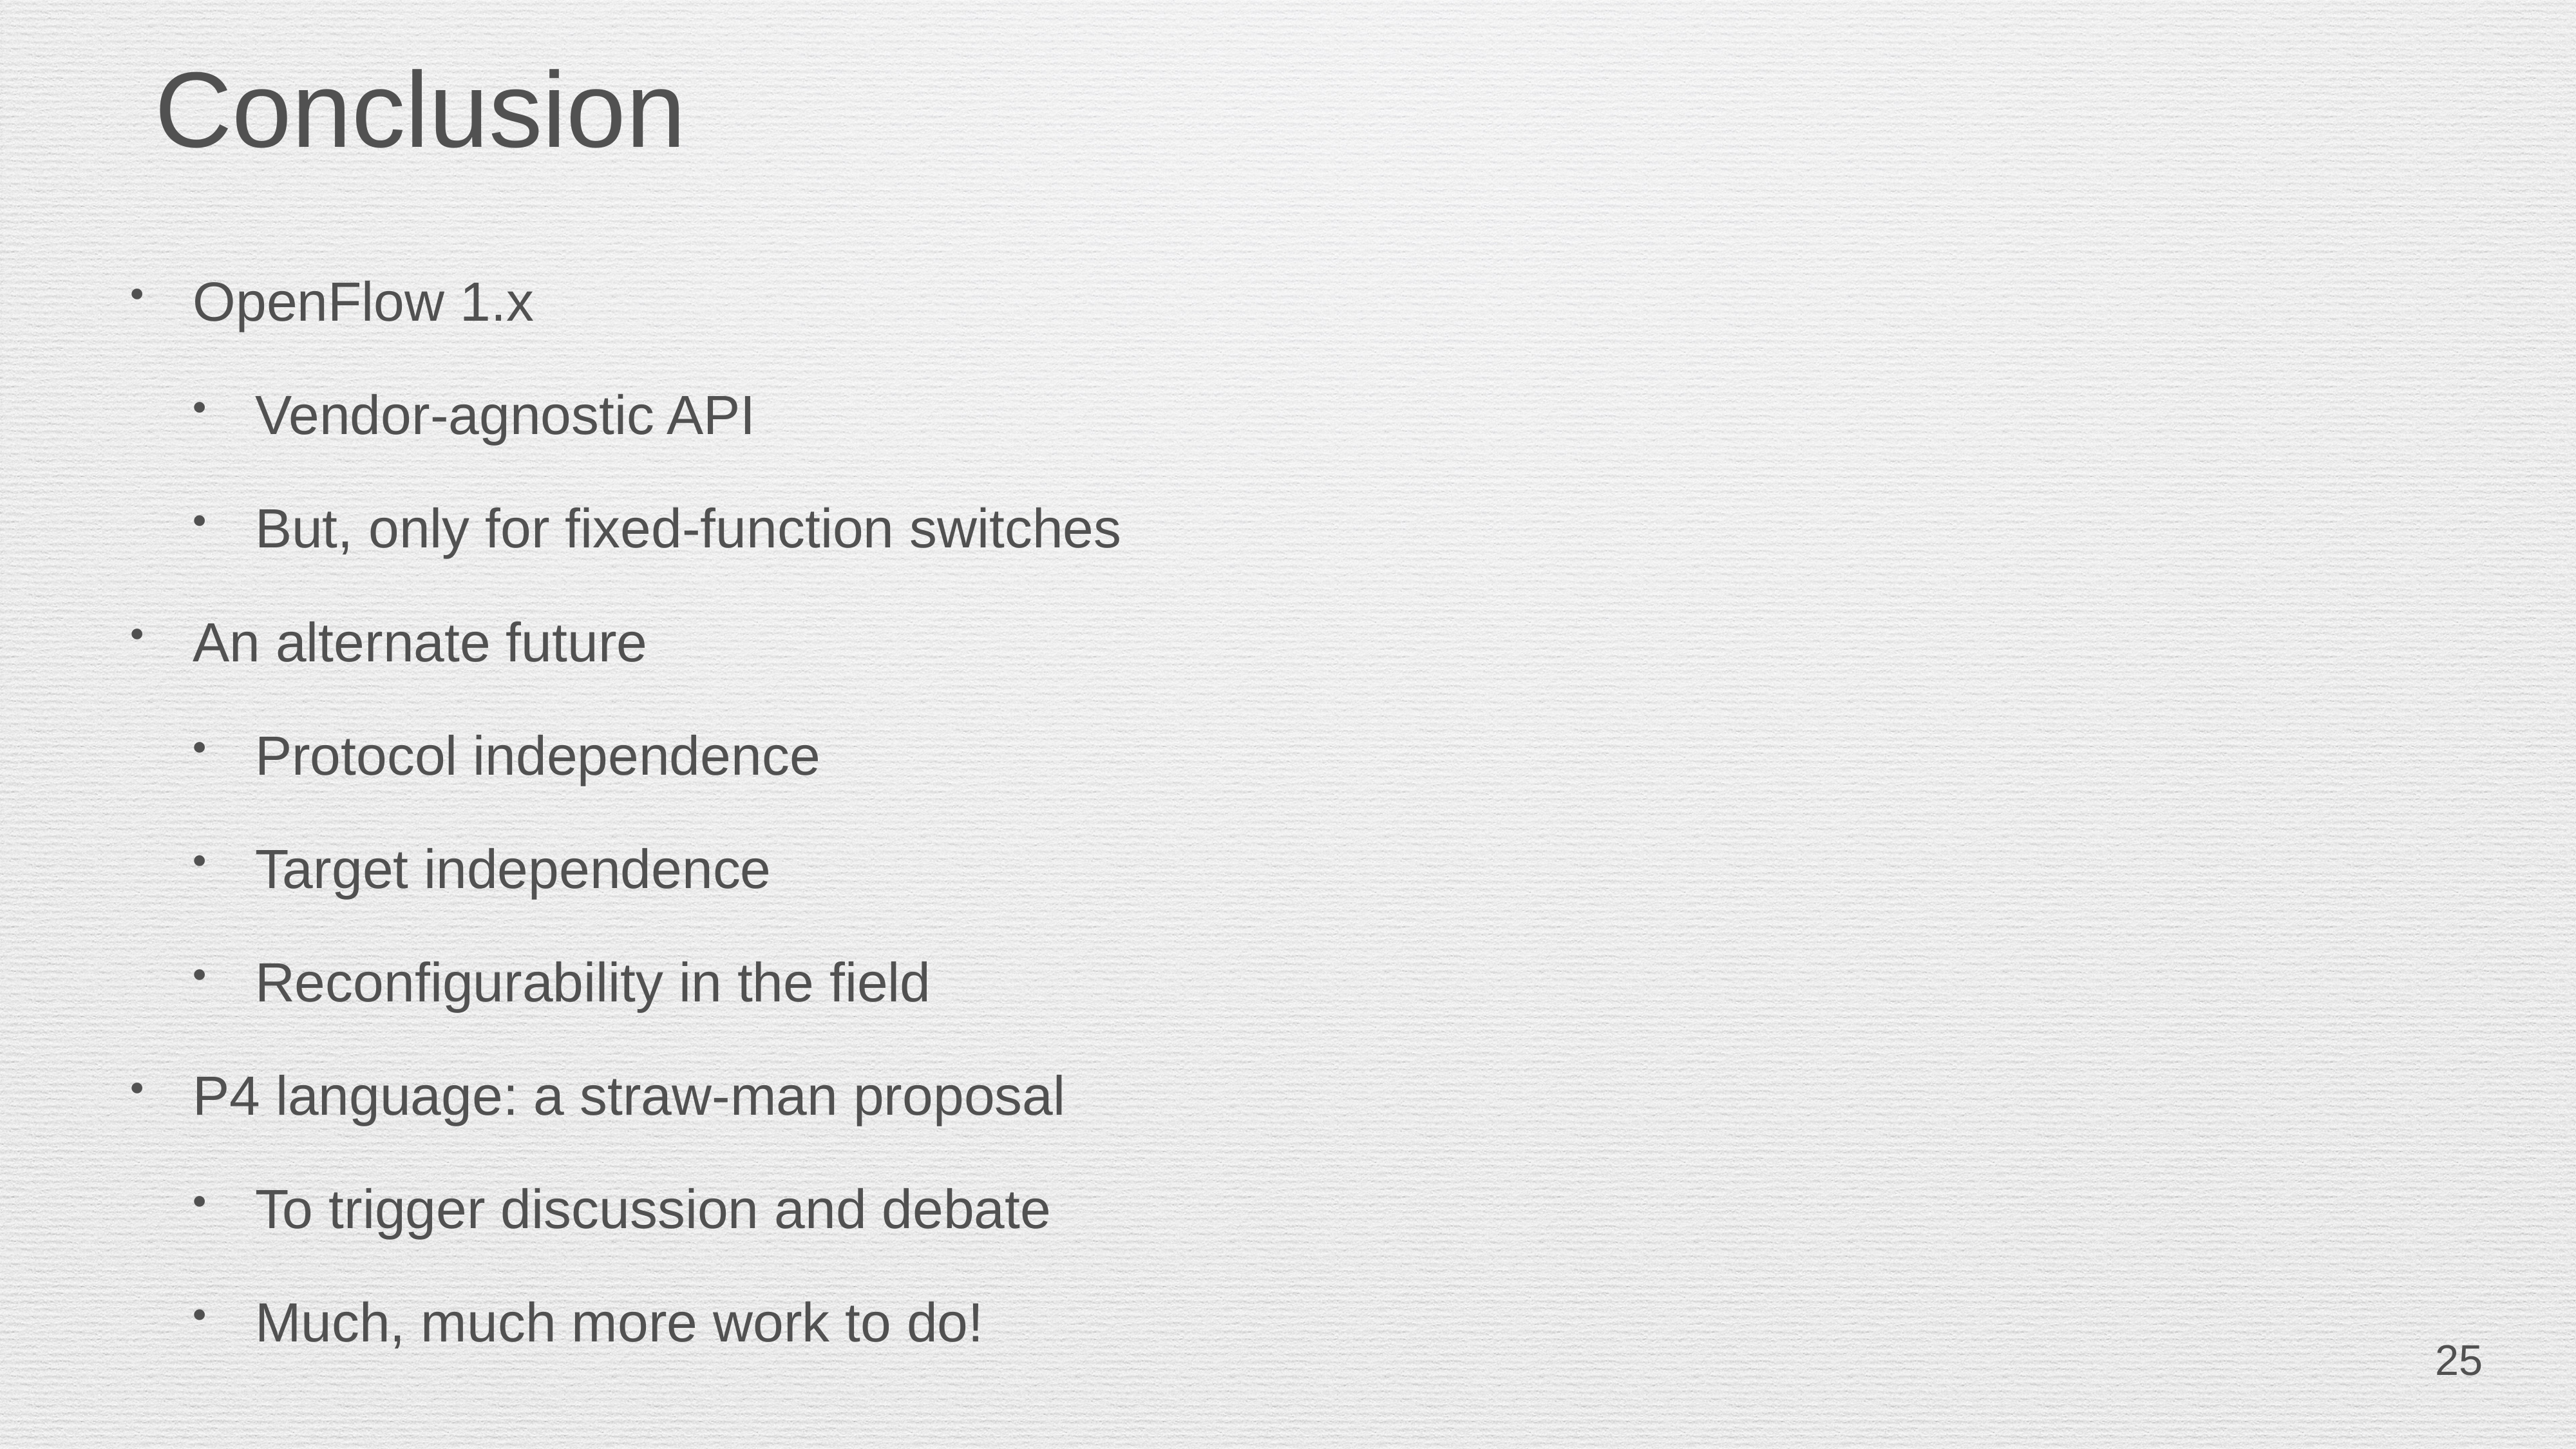

# Conclusion
OpenFlow 1.x
Vendor-agnostic API
But, only for fixed-function switches
An alternate future
Protocol independence
Target independence
Reconfigurability in the field
P4 language: a straw-man proposal
To trigger discussion and debate
Much, much more work to do!
25